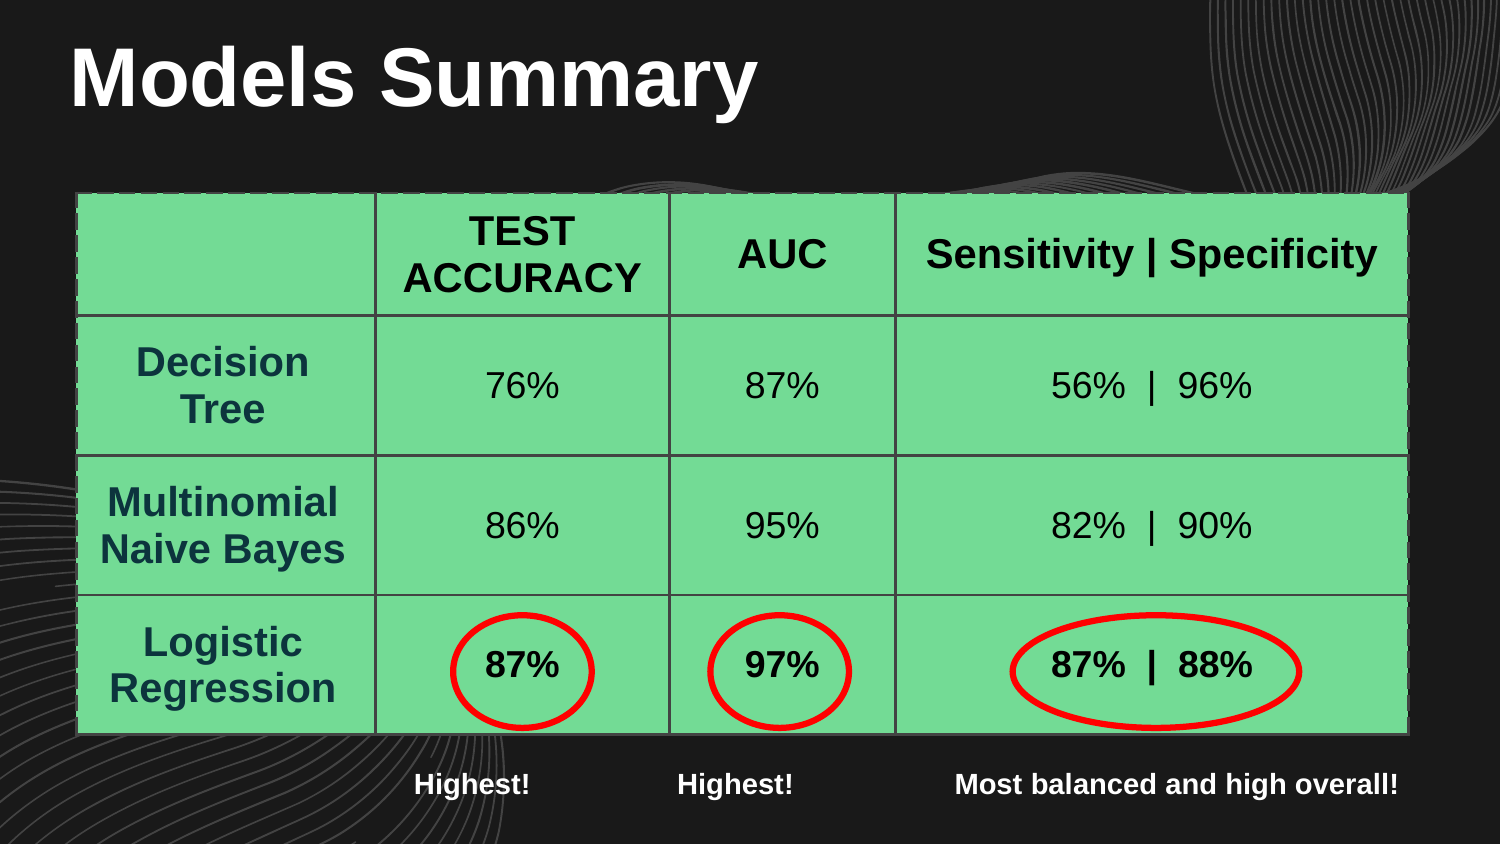

# Models Summary
|  | TEST ACCURACY | AUC | Sensitivity | Specificity |
| --- | --- | --- | --- |
| Decision Tree | 76% | 87% | 56% | 96% |
| Multinomial Naive Bayes | 86% | 95% | 82% | 90% |
| Logistic Regression | 87% | 97% | 87% | 88% |

Highest!
Highest!
Most balanced and high overall!